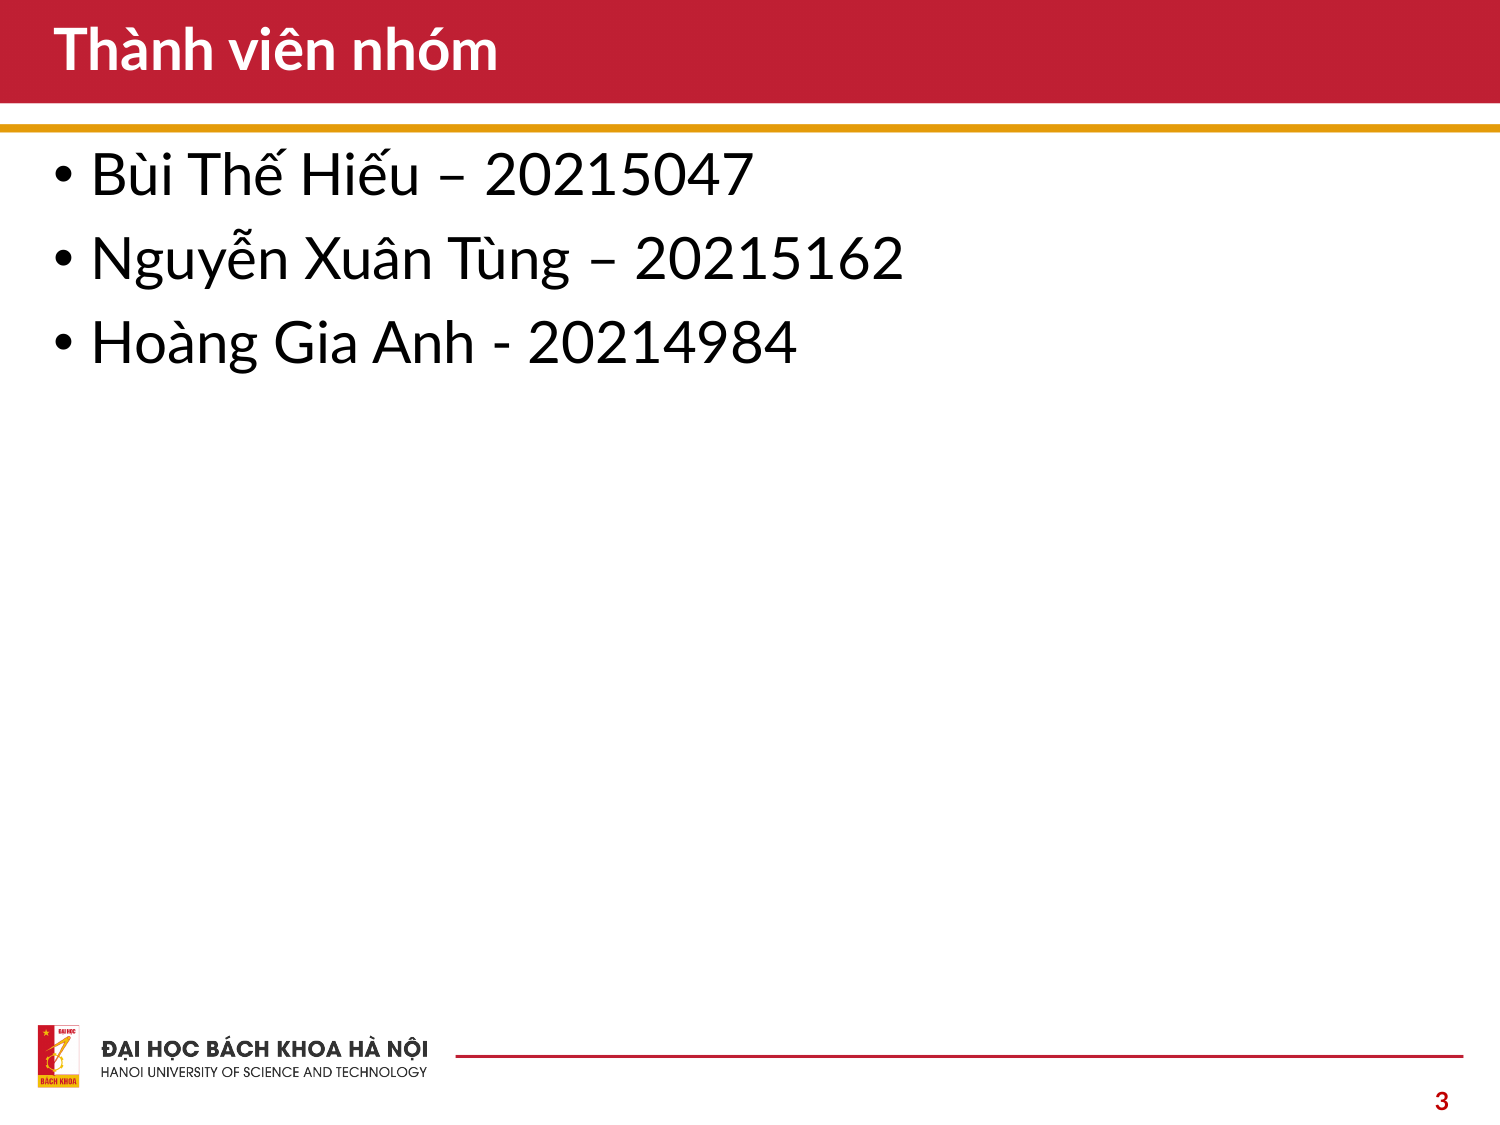

# Thành viên nhóm
Bùi Thế Hiếu – 20215047
Nguyễn Xuân Tùng – 20215162
Hoàng Gia Anh - 20214984
3